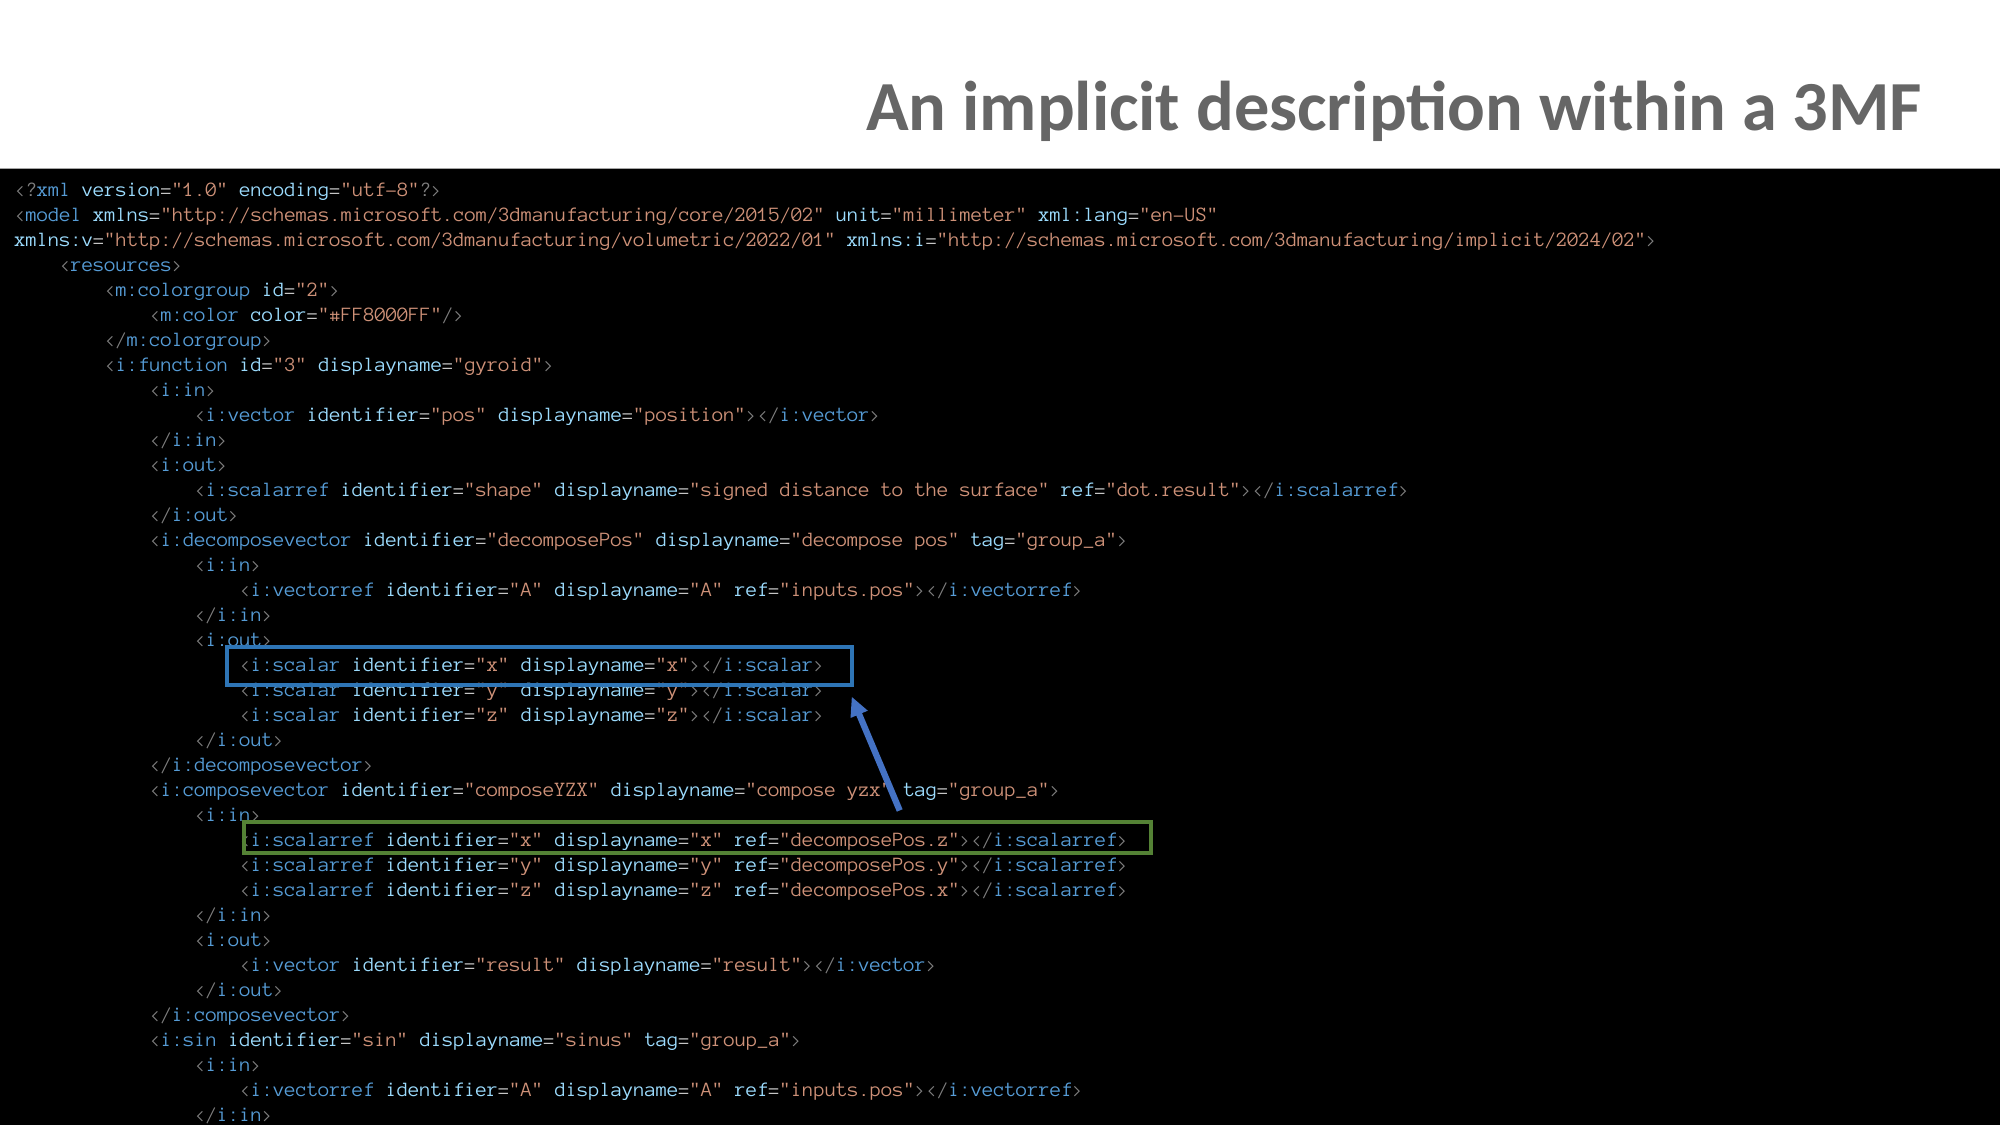

An implicit description within a 3MF
<?xml version="1.0" encoding="utf-8"?>
<model xmlns="http://schemas.microsoft.com/3dmanufacturing/core/2015/02" unit="millimeter" xml:lang="en-US" xmlns:v="http://schemas.microsoft.com/3dmanufacturing/volumetric/2022/01" xmlns:i="http://schemas.microsoft.com/3dmanufacturing/implicit/2024/02">
    <resources>
        <m:colorgroup id="2">
            <m:color color="#FF8000FF"/>
        </m:colorgroup>
        <i:function id="3" displayname="gyroid">
            <i:in>
                <i:vector identifier="pos" displayname="position"></i:vector>
            </i:in>
            <i:out>
                <i:scalarref identifier="shape" displayname="signed distance to the surface" ref="dot.result"></i:scalarref>
            </i:out>
            <i:decomposevector identifier="decomposePos" displayname="decompose pos" tag="group_a">
                <i:in>
                    <i:vectorref identifier="A" displayname="A" ref="inputs.pos"></i:vectorref>
                </i:in>
                <i:out>
                    <i:scalar identifier="x" displayname="x"></i:scalar>
                    <i:scalar identifier="y" displayname="y"></i:scalar>
                    <i:scalar identifier="z" displayname="z"></i:scalar>
                </i:out>
            </i:decomposevector>
            <i:composevector identifier="composeYZX" displayname="compose yzx" tag="group_a">
                <i:in>
                    <i:scalarref identifier="x" displayname="x" ref="decomposePos.z"></i:scalarref>
                    <i:scalarref identifier="y" displayname="y" ref="decomposePos.y"></i:scalarref>
                    <i:scalarref identifier="z" displayname="z" ref="decomposePos.x"></i:scalarref>
                </i:in>
                <i:out>
                    <i:vector identifier="result" displayname="result"></i:vector>
                </i:out>
            </i:composevector>
            <i:sin identifier="sin" displayname="sinus" tag="group_a">
                <i:in>
                    <i:vectorref identifier="A" displayname="A" ref="inputs.pos"></i:vectorref>
                </i:in>
                <i:out>
                    <i:vector identifier="result" displayname="result"></i:vector>
                </i:out>
            </i:sin>
            <i:cos identifier="cos" displayname="cosinus" tag="group_a">
                <i:in>
                    <i:vectorref identifier="A" displayname="A" ref="composeYZX.result"></i:vectorref>
                </i:in>
                <i:out>
                    <i:vector identifier="result" displayname="result"></i:vector>
                </i:out>
            </i:cos>
            <i:dot identifier="dot" displayname="dot product" tag="group_a">
                <i:in>
                    <i:vectorref identifier="A" displayname="A" ref="sin.result"></i:vectorref>
                    <i:vectorref identifier="B" displayname="B" ref="cos.result"></i:vectorref>
                </i:in>
                <i:out>
                    <i:scalar identifier="result" displayname="result"></i:scalar>
                </i:out>
            </i:dot>
        </i:function>
        <object id="1" name="Pyramid" partnumber="2719ee27-bfa5-4088-ad4f-cb37199dd612" type="model" pid="2" pindex="0">
            <mesh>
                <vertices>

                </vertices>
                <triangles>

                </triangles>
                <v:volumedata>
                    <v:boundary functionid="3" channel="shape" meshbboxonly="false"/>
                </v:volumedata>
            </mesh>
        </object>
    </resources>
    <build>
        <item objectid="1" partnumber="Pyramid" transform="1 0 0 0 1 0 0 0 1 -15.2786 -3.91548 0"/>
    </build>
</model>